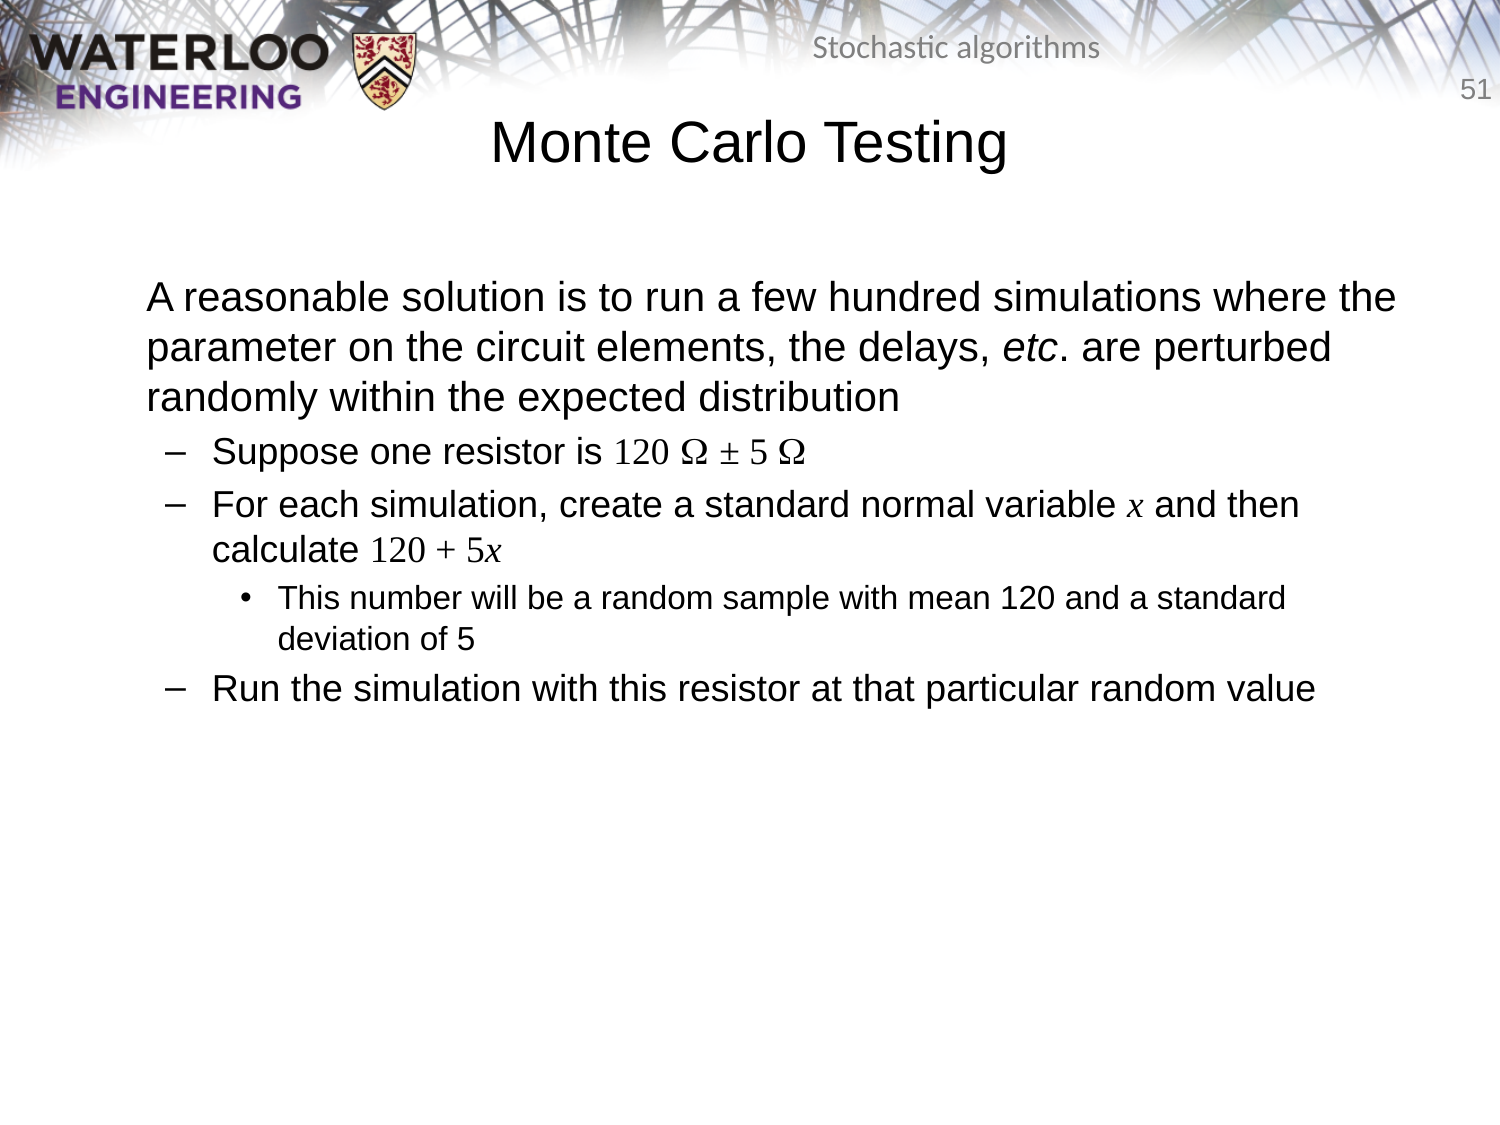

# Monte Carlo Testing
	A reasonable solution is to run a few hundred simulations where the parameter on the circuit elements, the delays, etc. are perturbed randomly within the expected distribution
Suppose one resistor is 120 Ω ± 5 Ω
For each simulation, create a standard normal variable x and then calculate 120 + 5x
This number will be a random sample with mean 120 and a standard deviation of 5
Run the simulation with this resistor at that particular random value